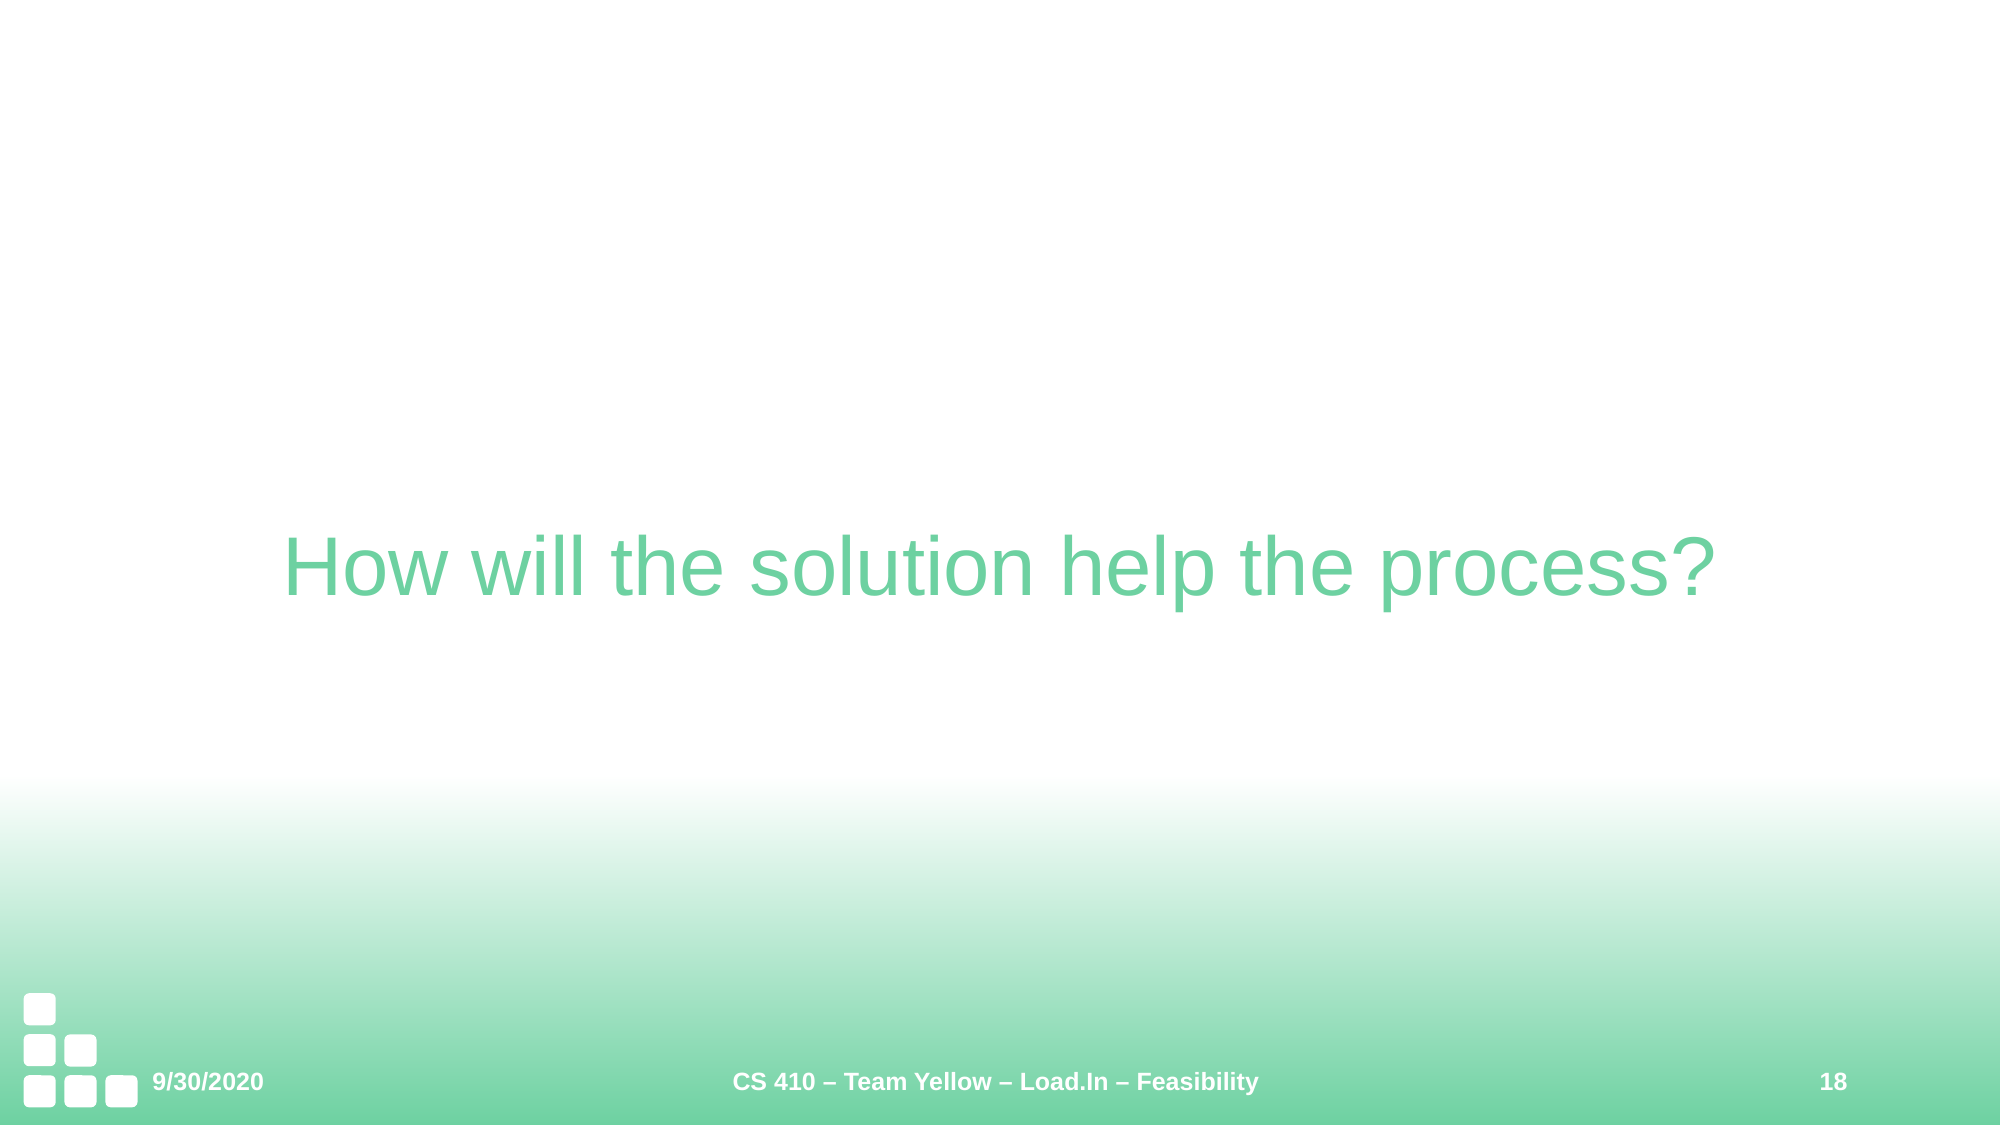

# How will the solution help the process?
9/30/2020
CS 410 – Team Yellow – Load.In – Feasibility
18